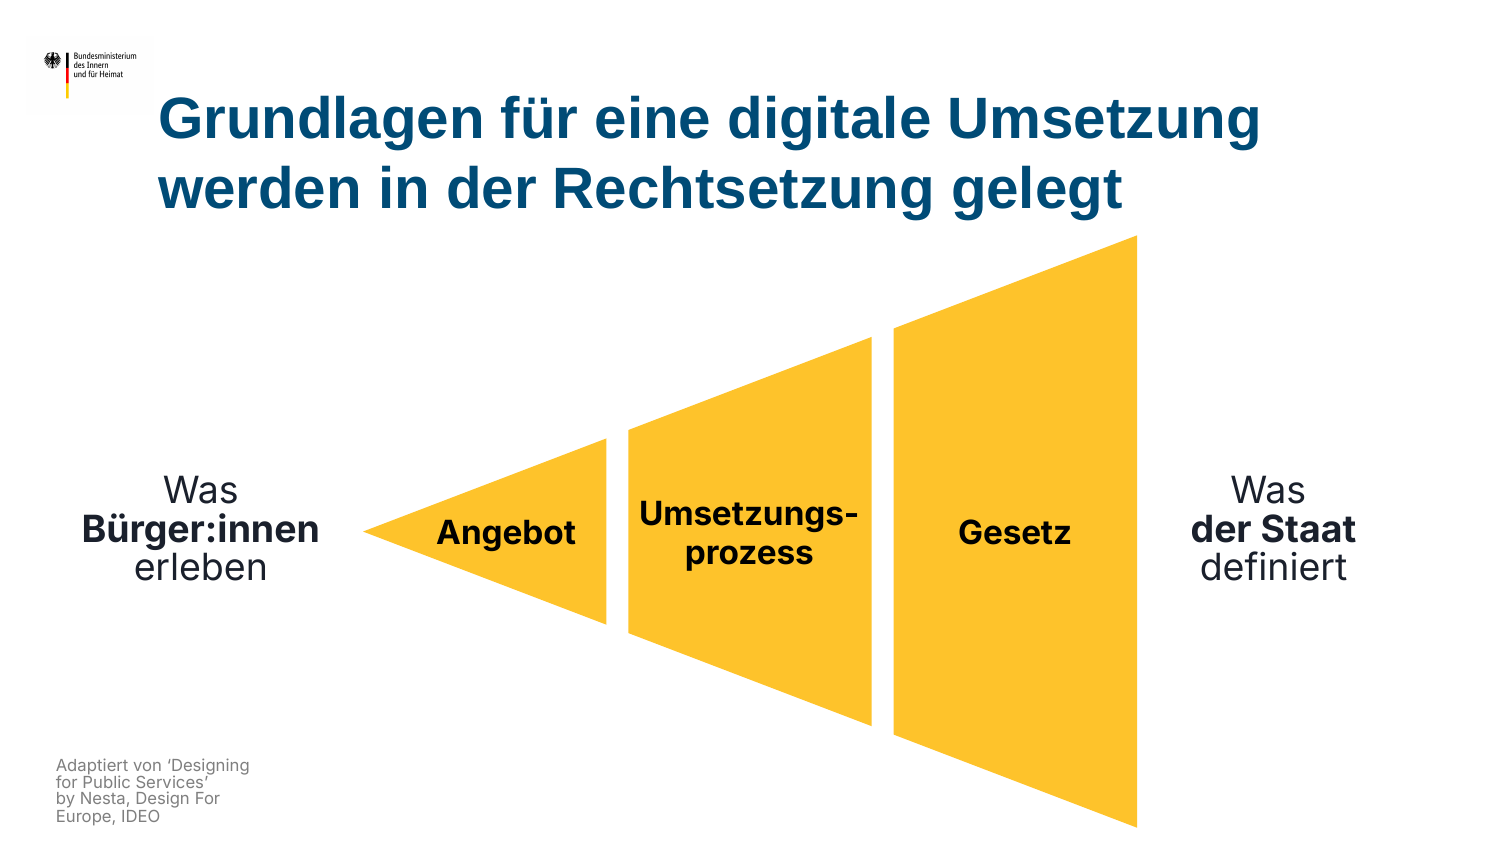

Grundlagen für eine digitale Umsetzung werden in der Rechtsetzung gelegt

Was Bürger:innen erleben
Was
der Staat
definiert
Umsetzungs-prozess
Angebot
Gesetz

Adaptiert von ‘Designing for Public Services’
by Nesta, Design For Europe, IDEO
10